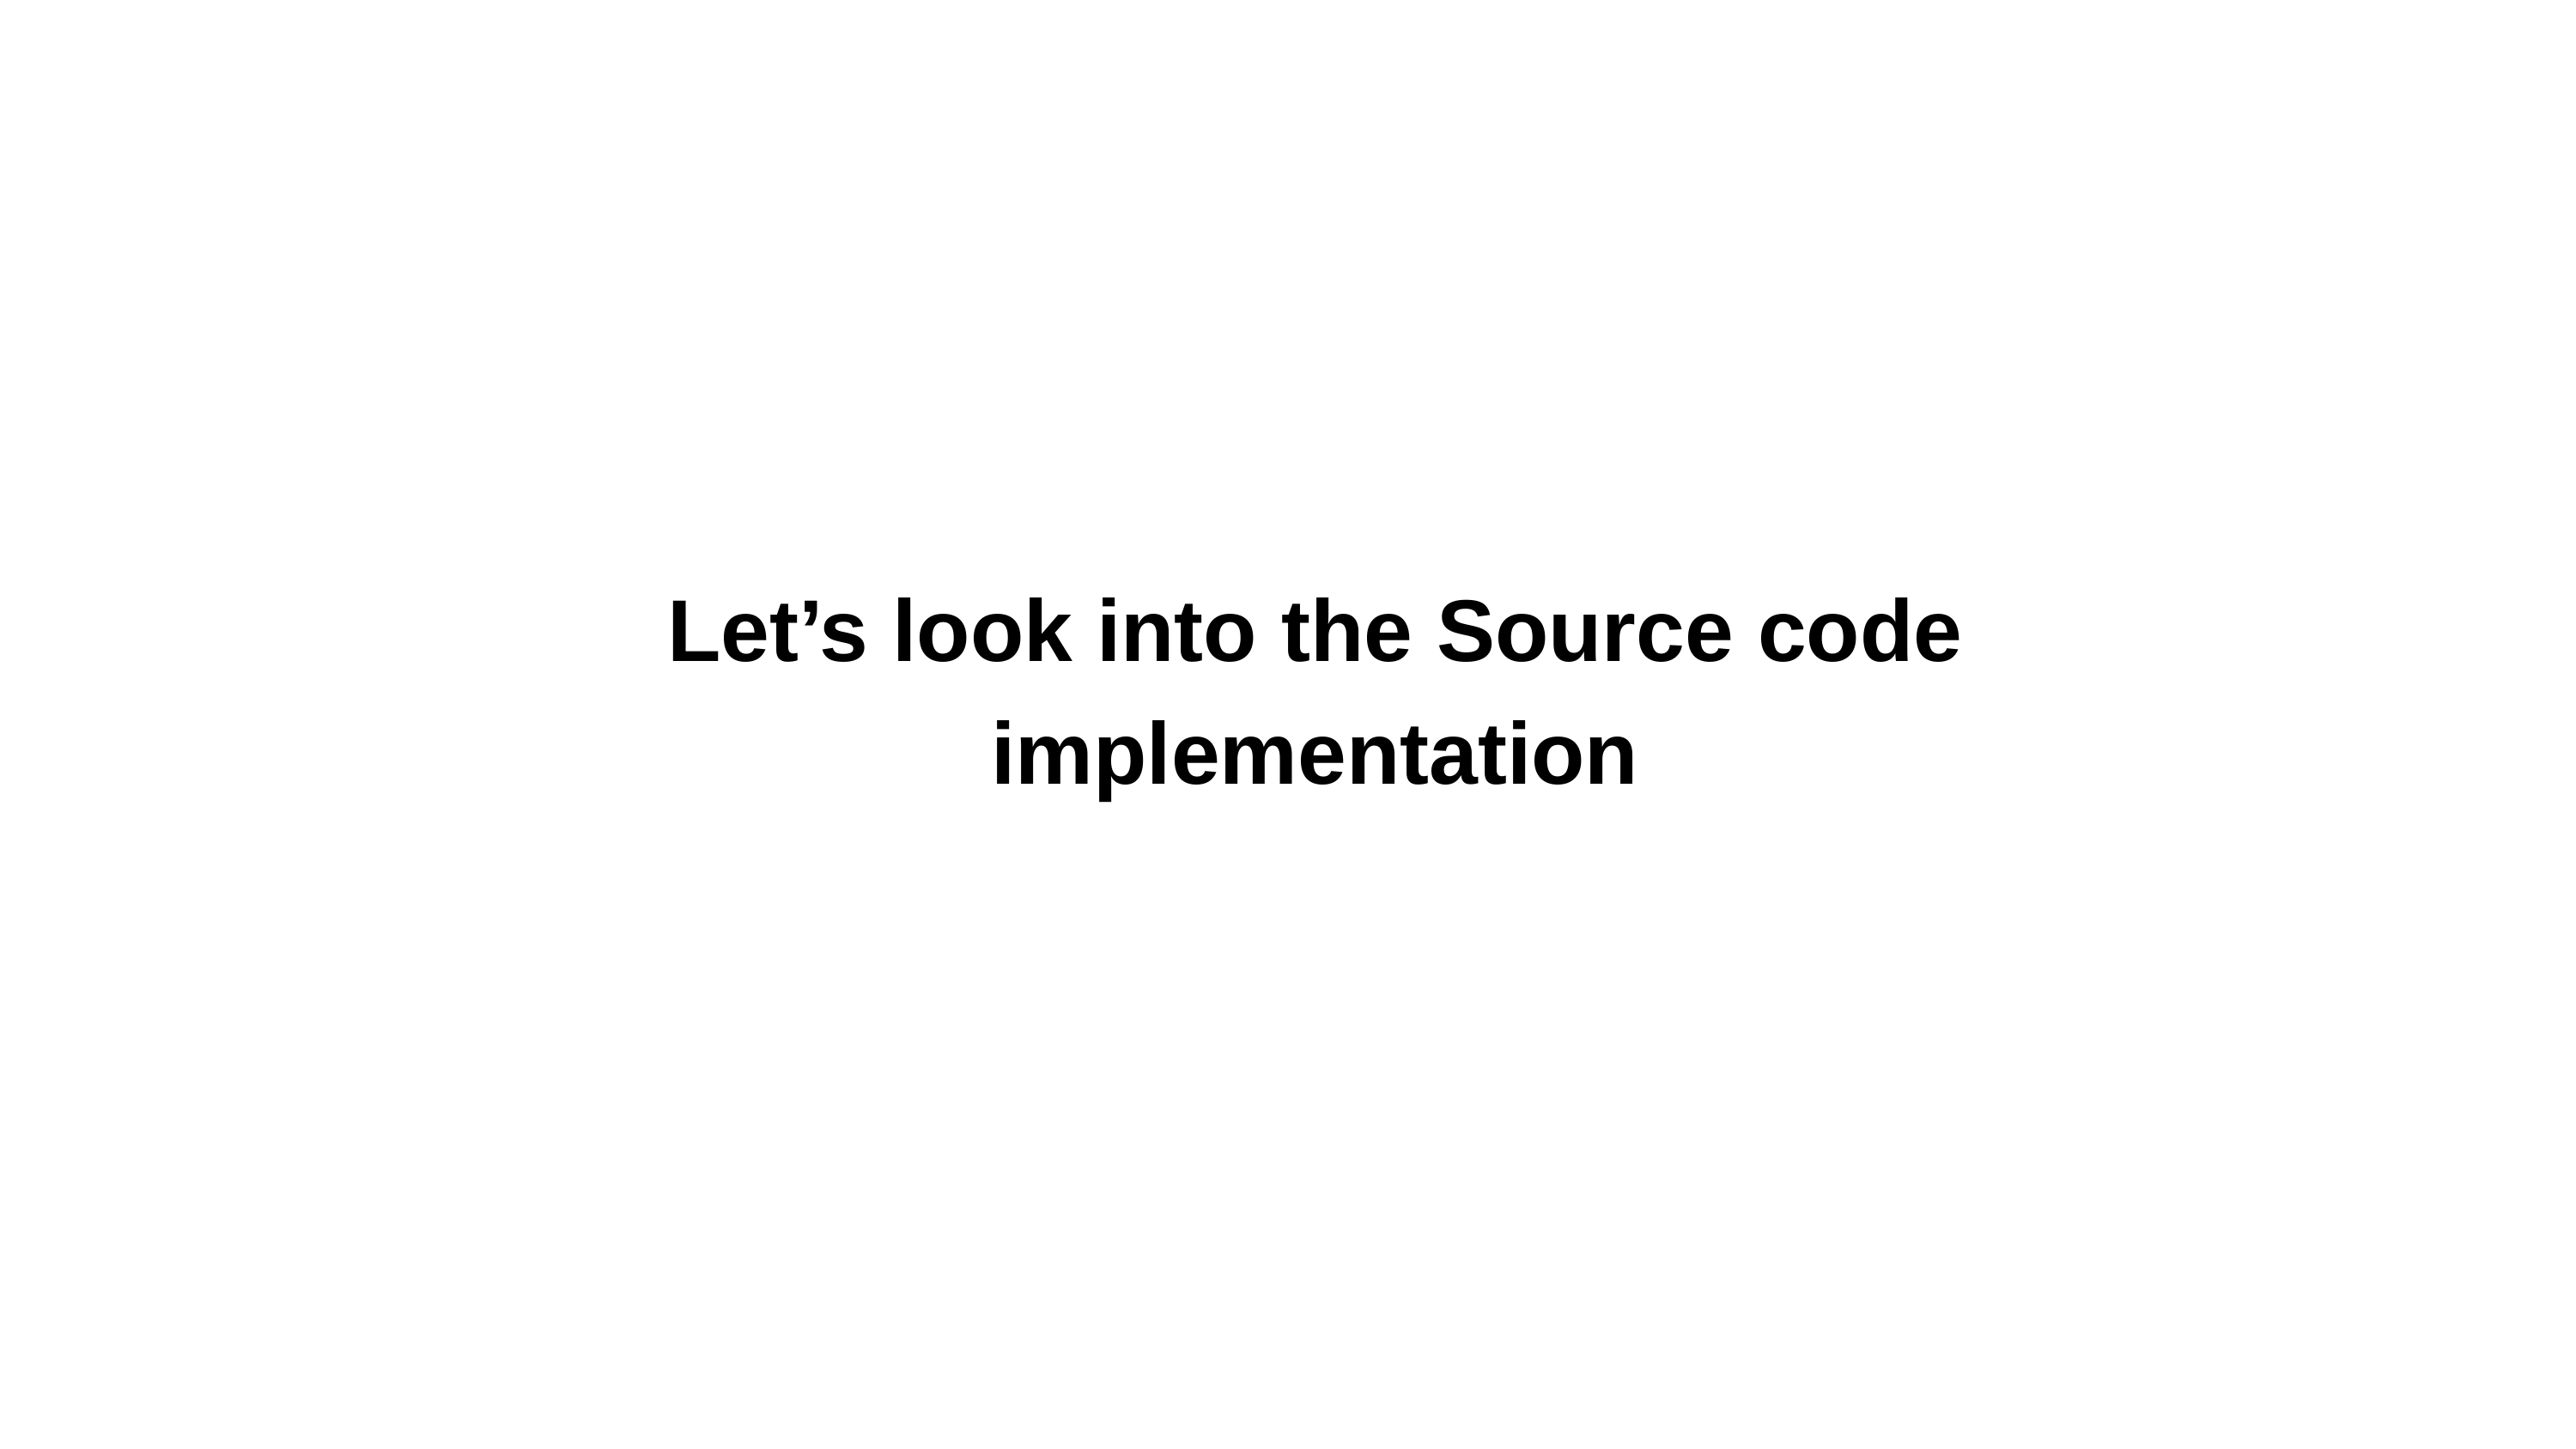

Let’s look into the Source code implementation